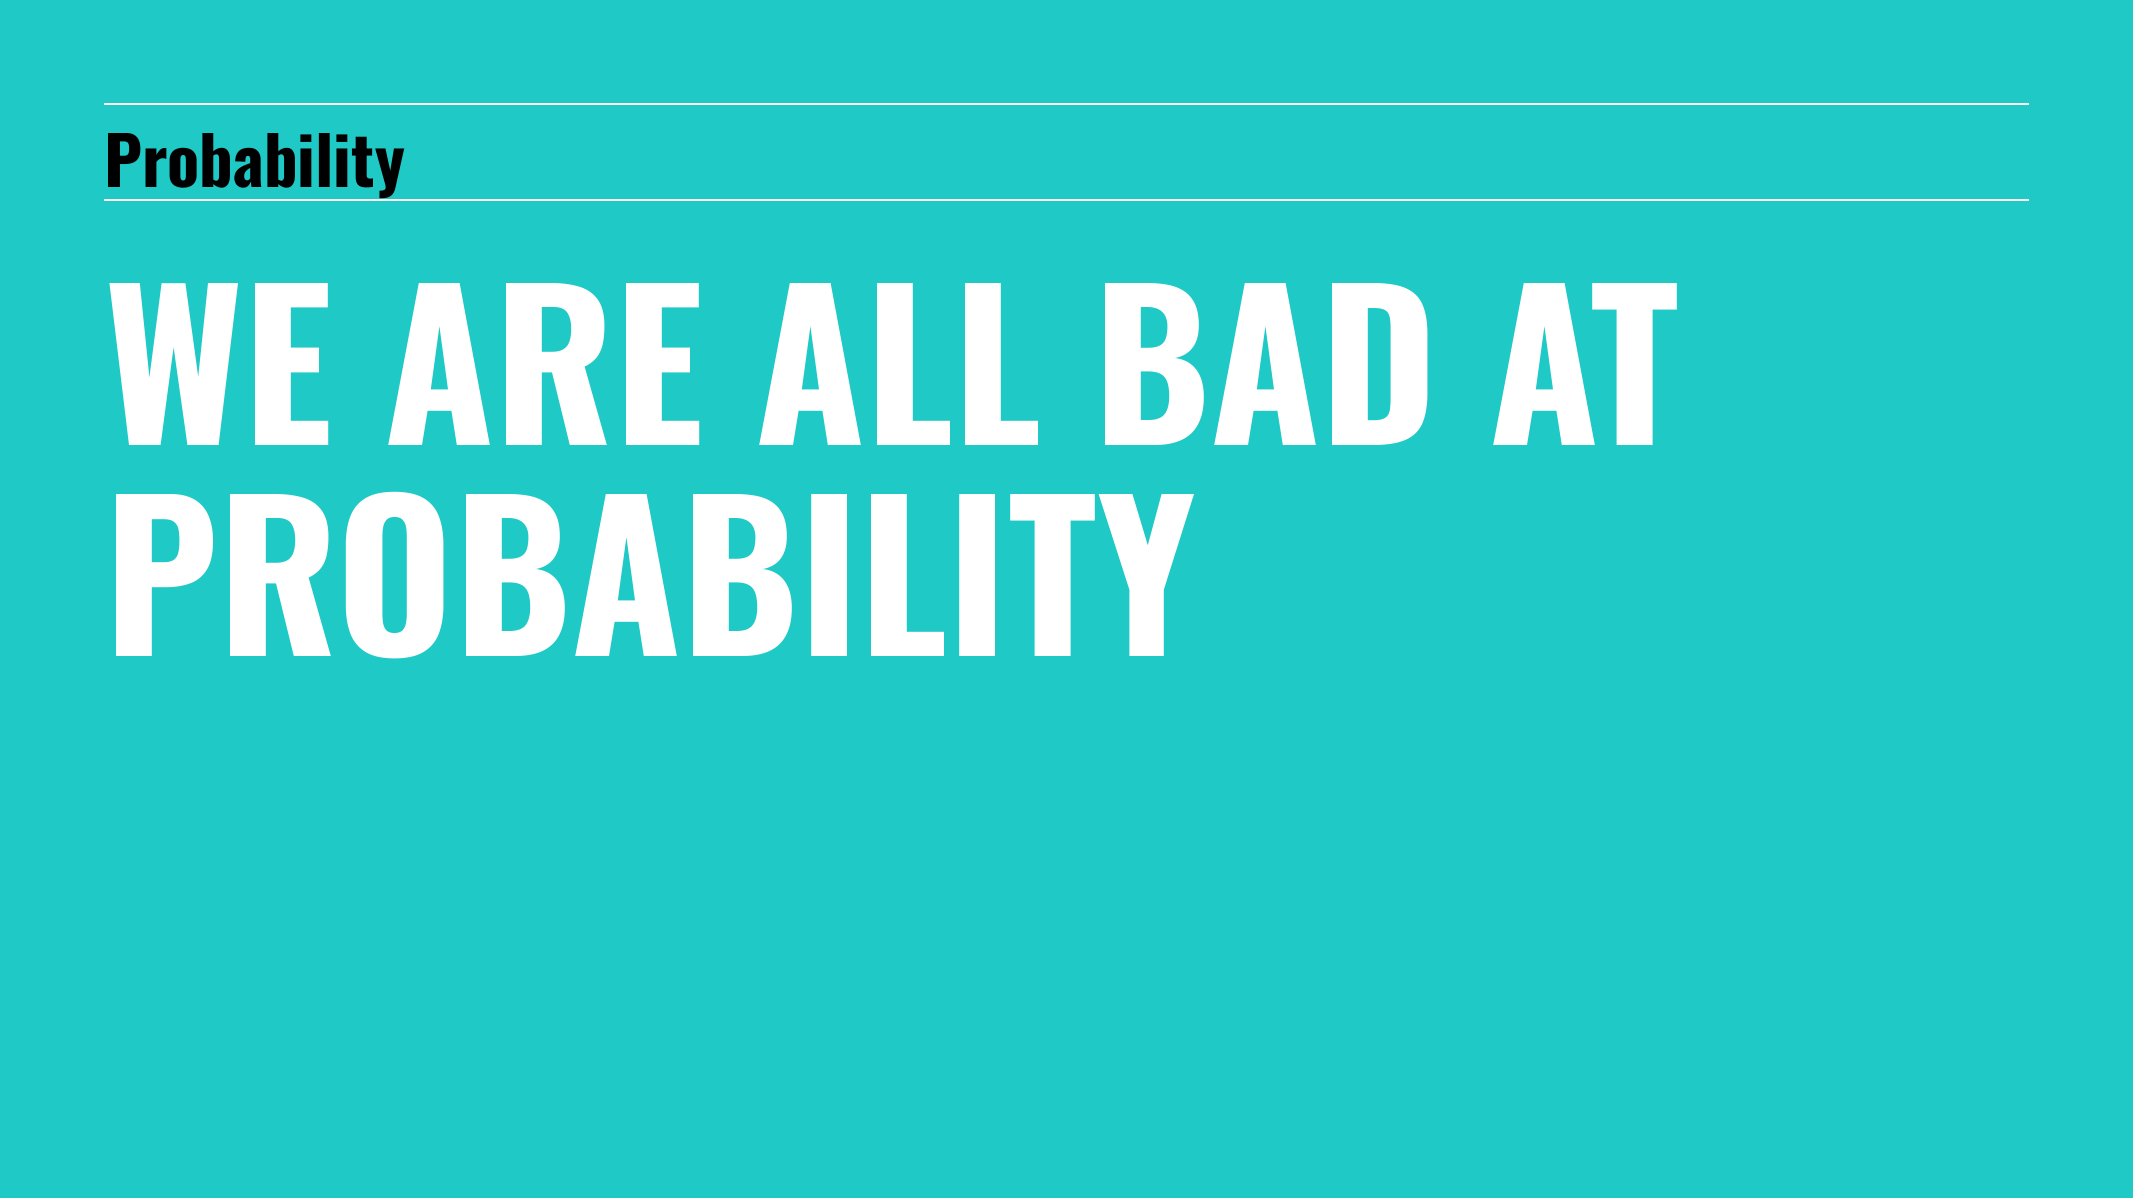

Probability

WE ARE ALL BAD AT PROBABILITY